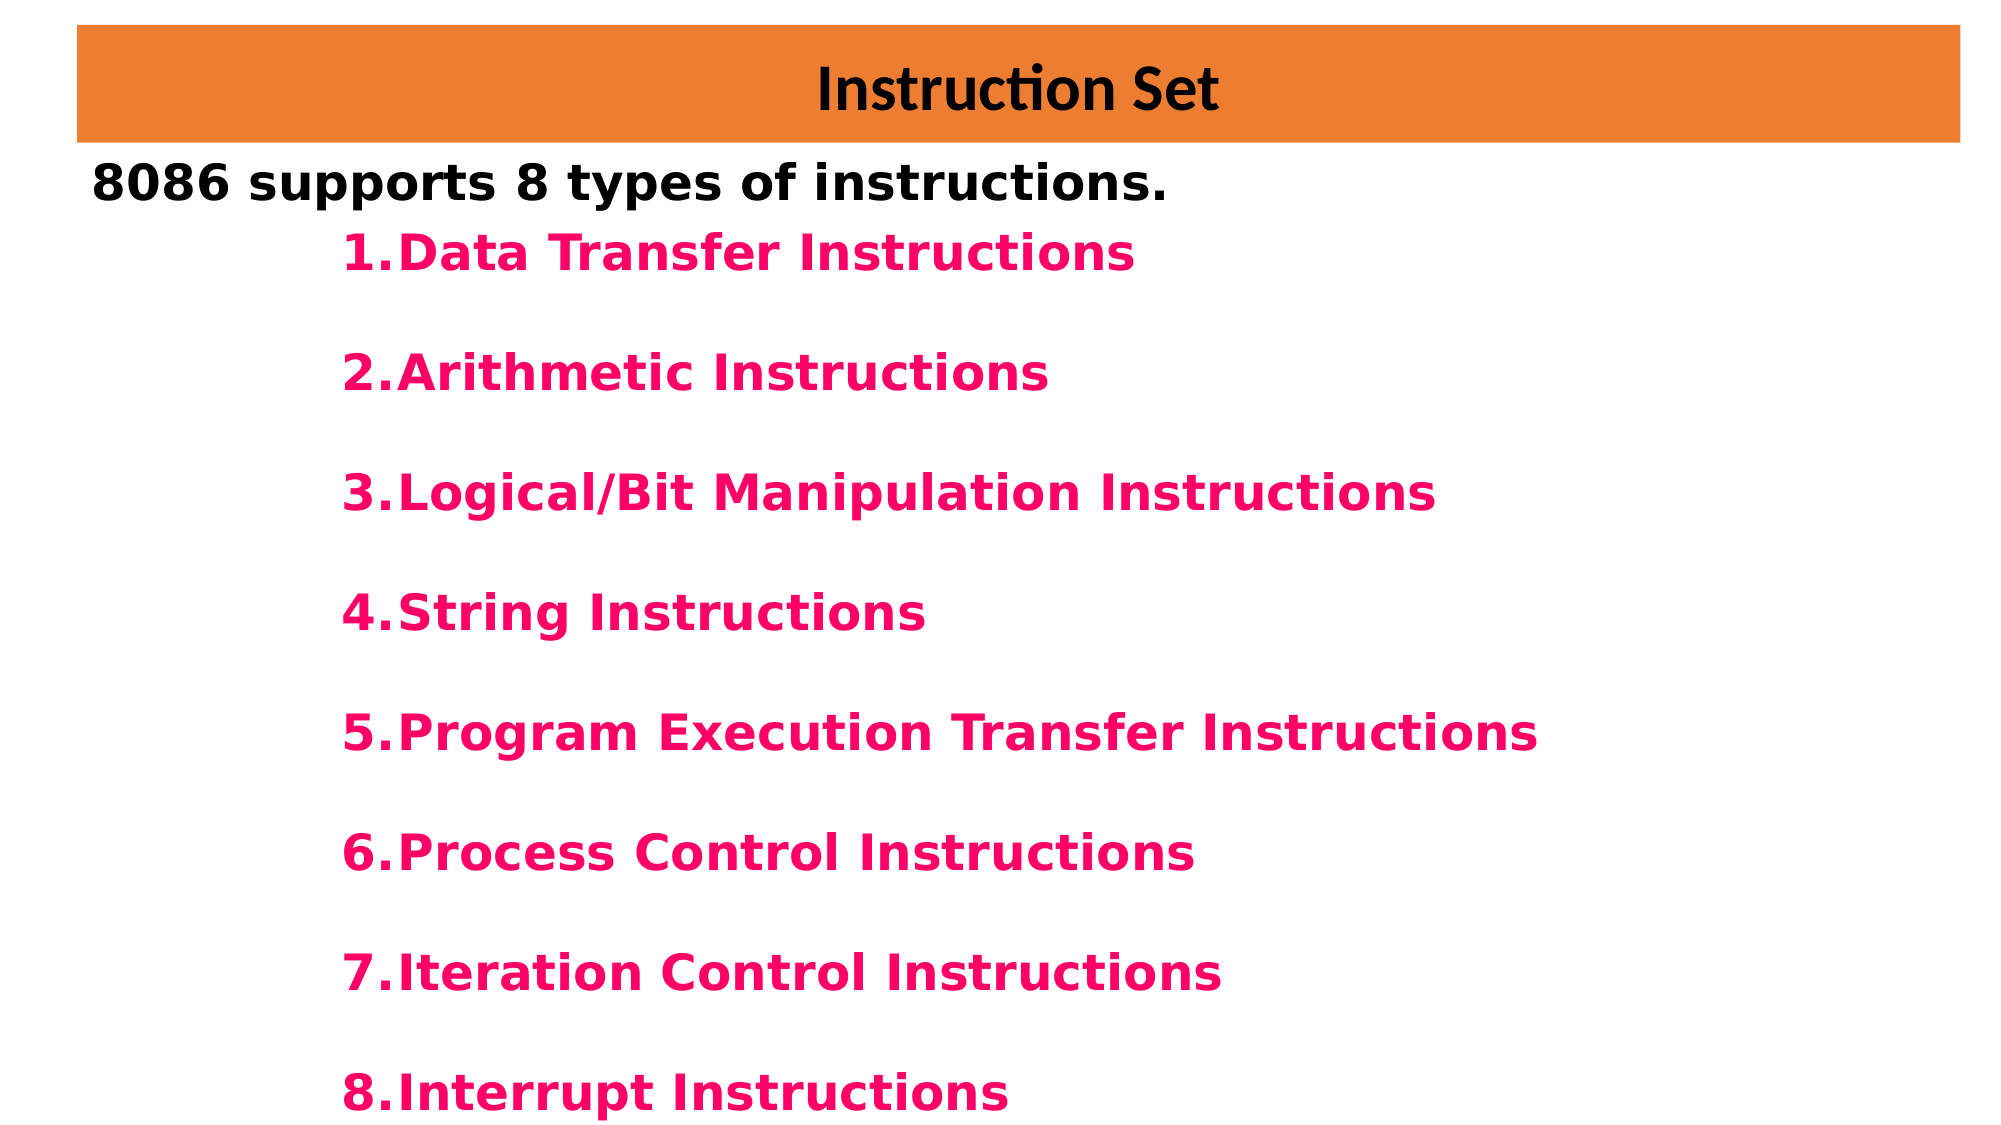

Instruction Set
8086 supports 8 types of instructions.
Data Transfer Instructions

Arithmetic Instructions

Logical/Bit Manipulation Instructions

String Instructions

Program Execution Transfer Instructions

Process Control Instructions

Iteration Control Instructions

Interrupt Instructions